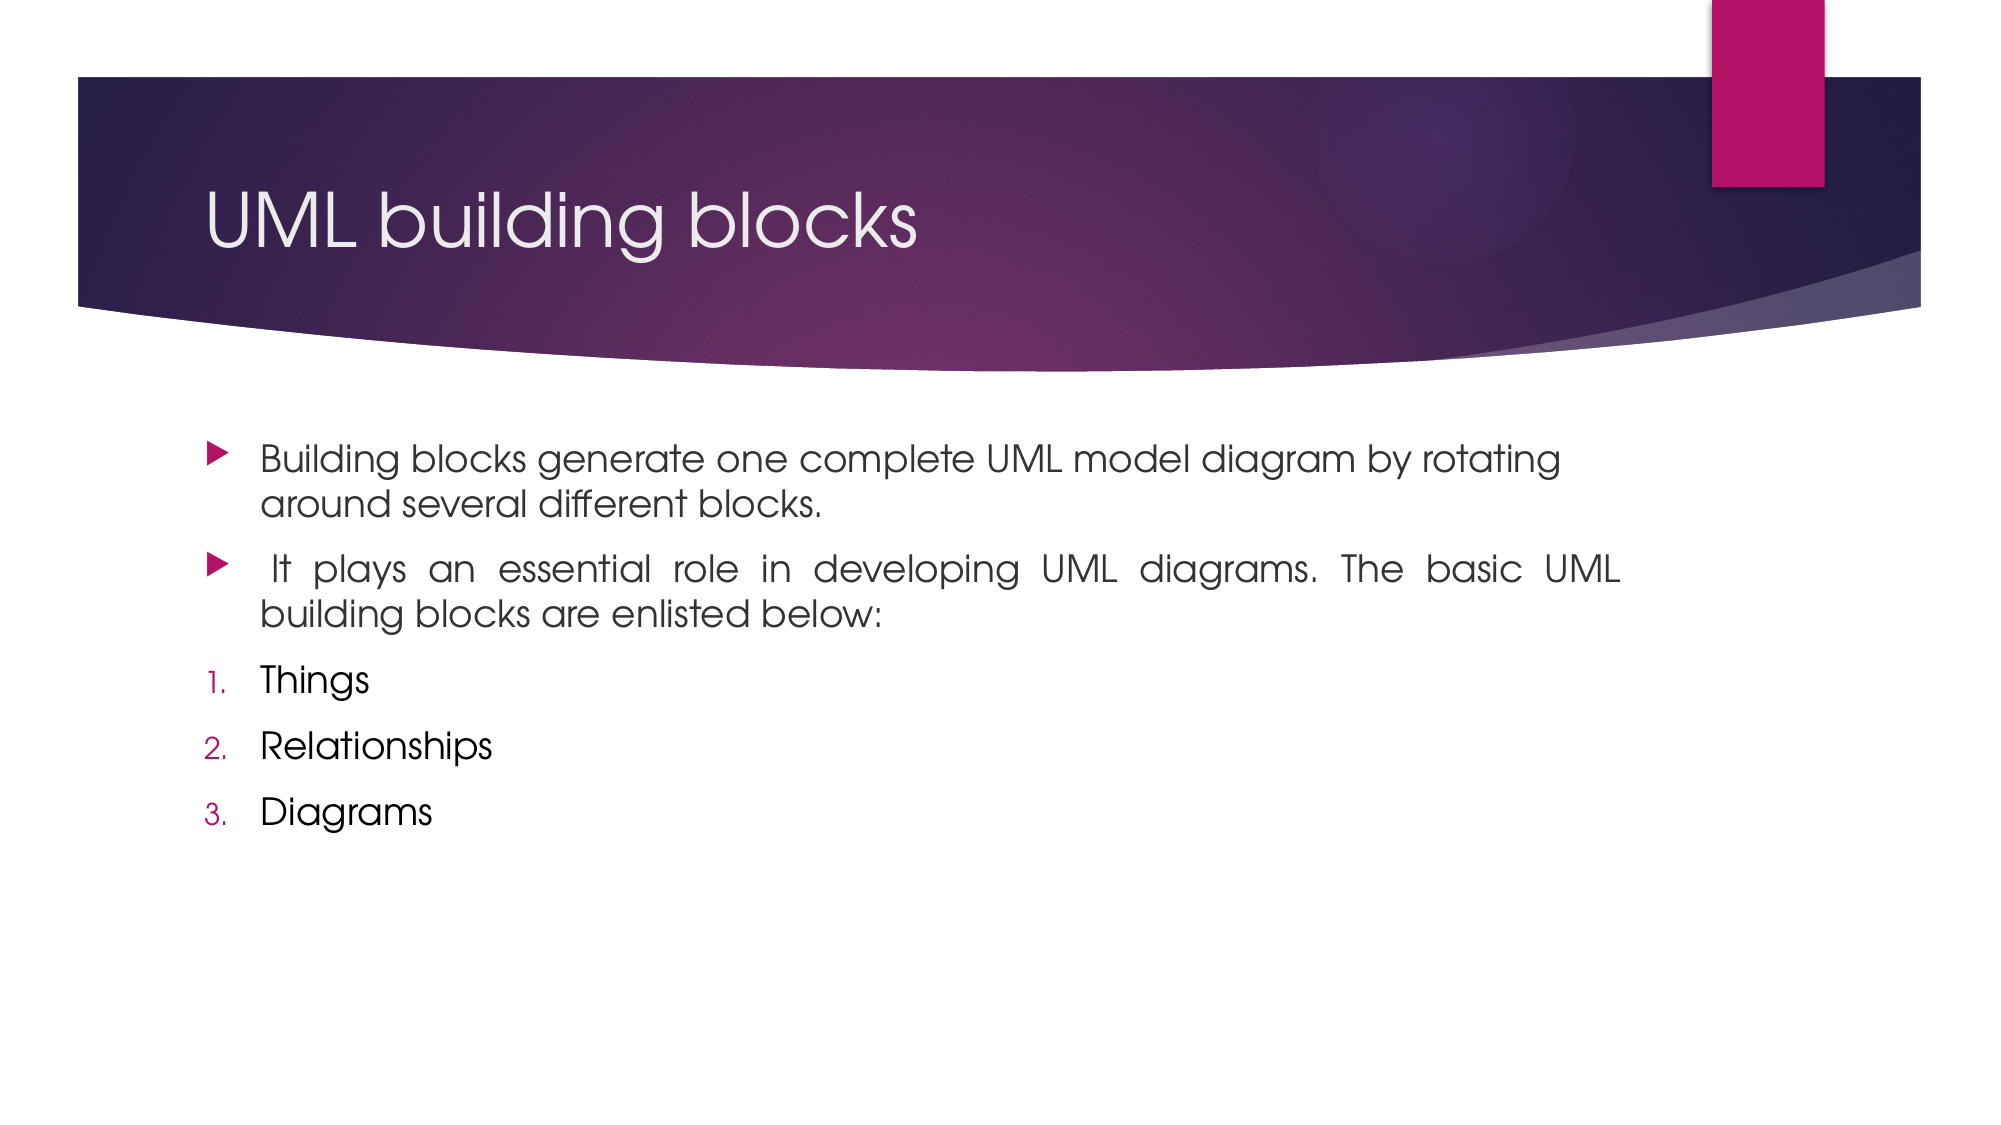

# UML building blocks
Building blocks generate one complete UML model diagram by rotating around several different blocks.
 It plays an essential role in developing UML diagrams. The basic UML building blocks are enlisted below:
Things
Relationships
Diagrams